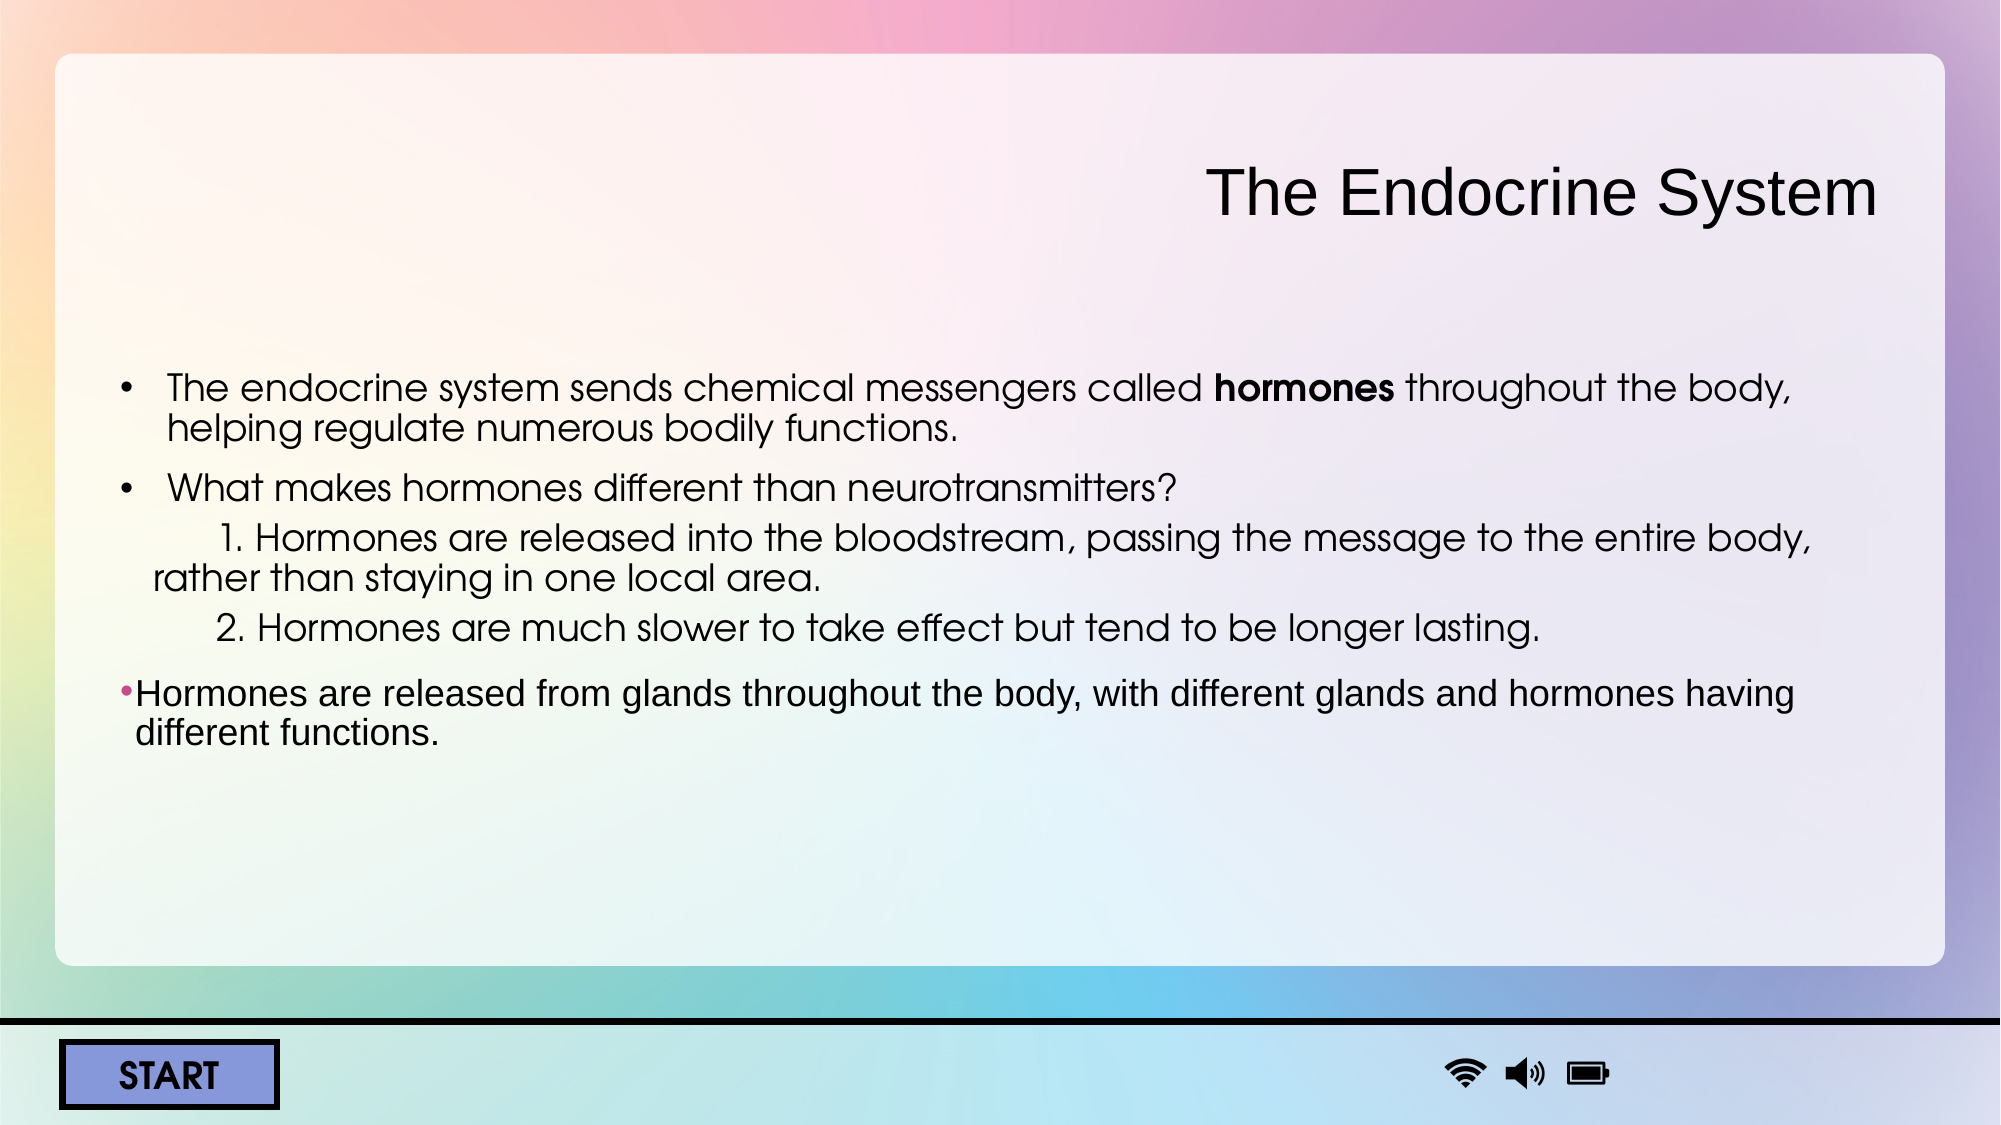

# The Endocrine System
The endocrine system sends chemical messengers called hormones throughout the body, helping regulate numerous bodily functions.
What makes hormones different than neurotransmitters?
      1. Hormones are released into the bloodstream, passing the message to the entire body, rather than staying in one local area.
      2. Hormones are much slower to take effect but tend to be longer lasting.
Hormones are released from glands throughout the body, with different glands and hormones having different functions.